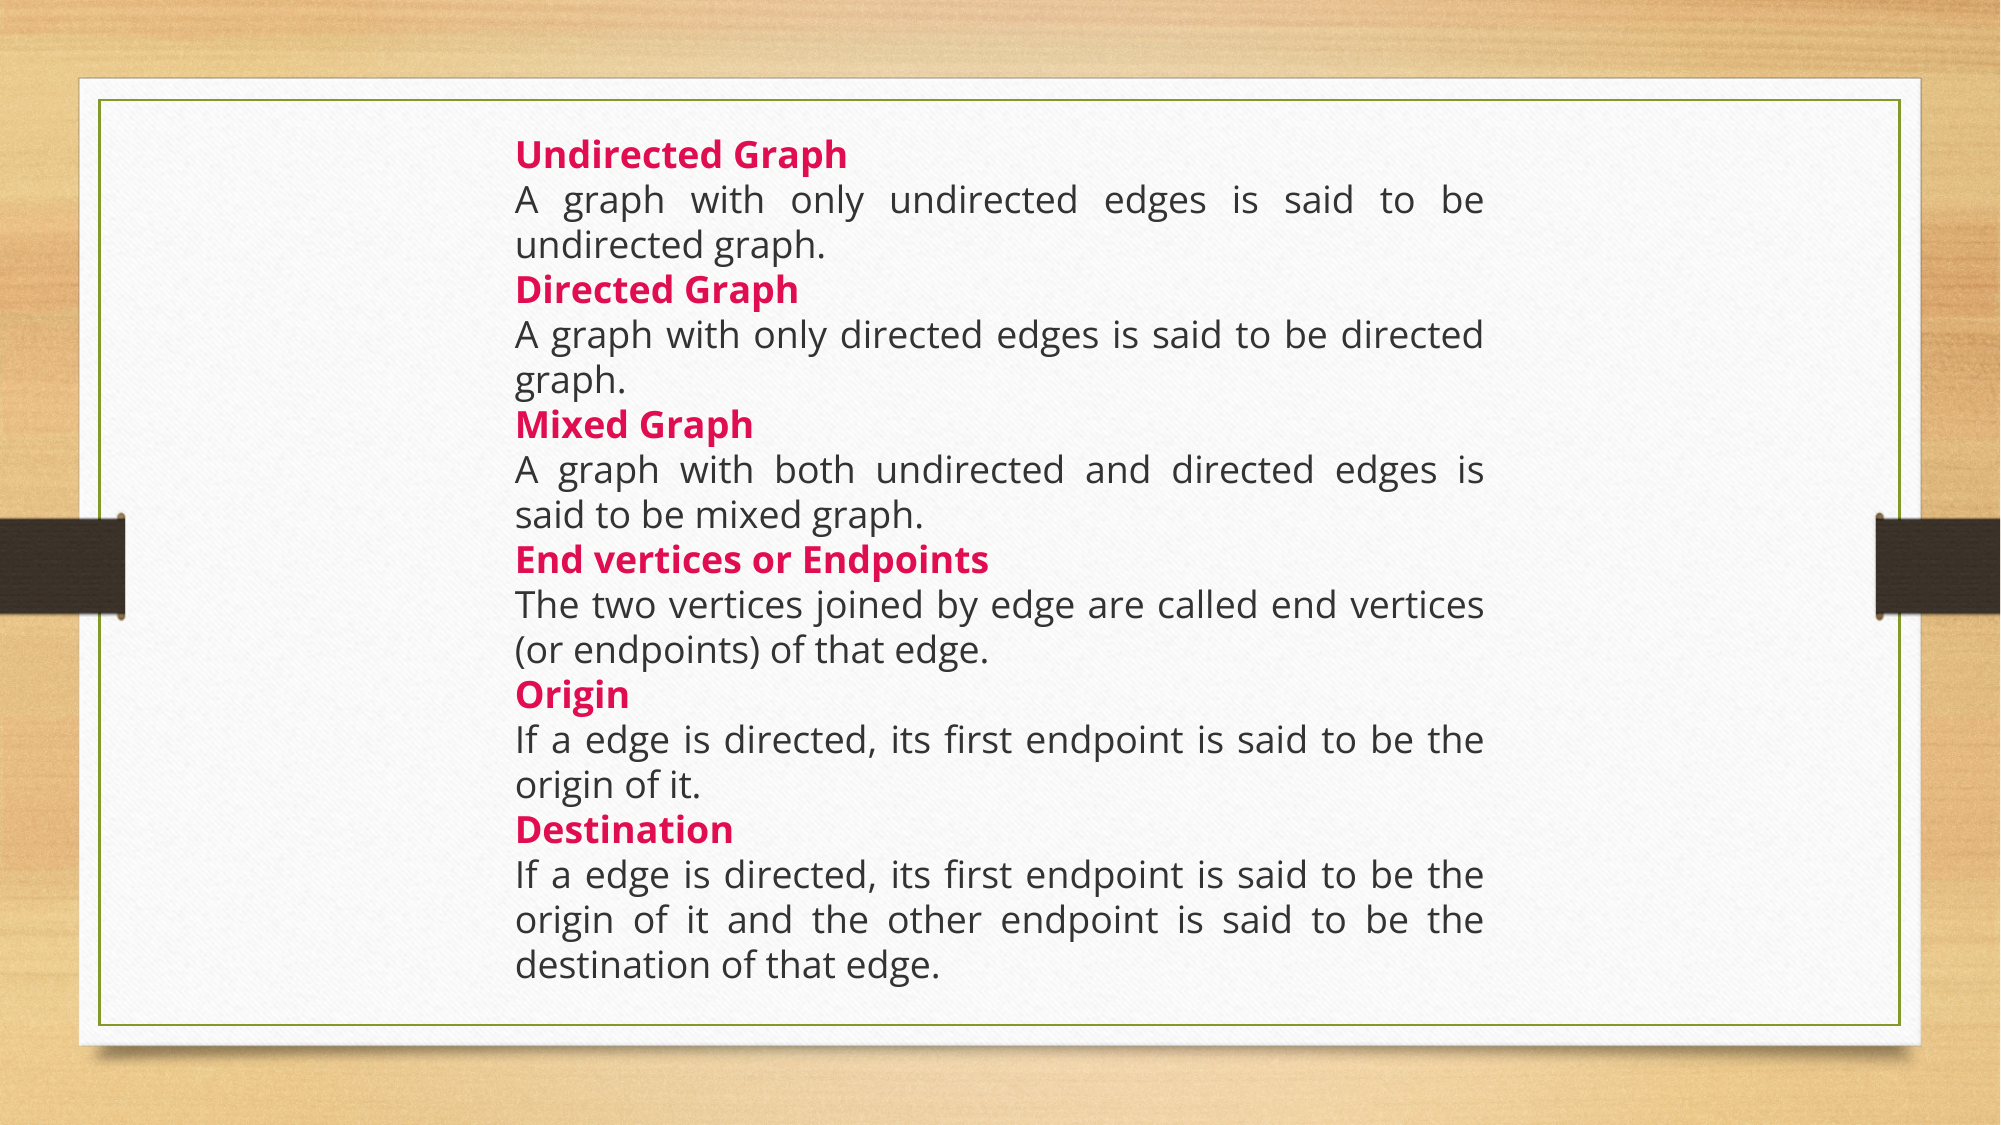

Undirected Graph
A graph with only undirected edges is said to be undirected graph.
Directed Graph
A graph with only directed edges is said to be directed graph.
Mixed Graph
A graph with both undirected and directed edges is said to be mixed graph.
End vertices or Endpoints
The two vertices joined by edge are called end vertices (or endpoints) of that edge.
Origin
If a edge is directed, its first endpoint is said to be the origin of it.
Destination
If a edge is directed, its first endpoint is said to be the origin of it and the other endpoint is said to be the destination of that edge.